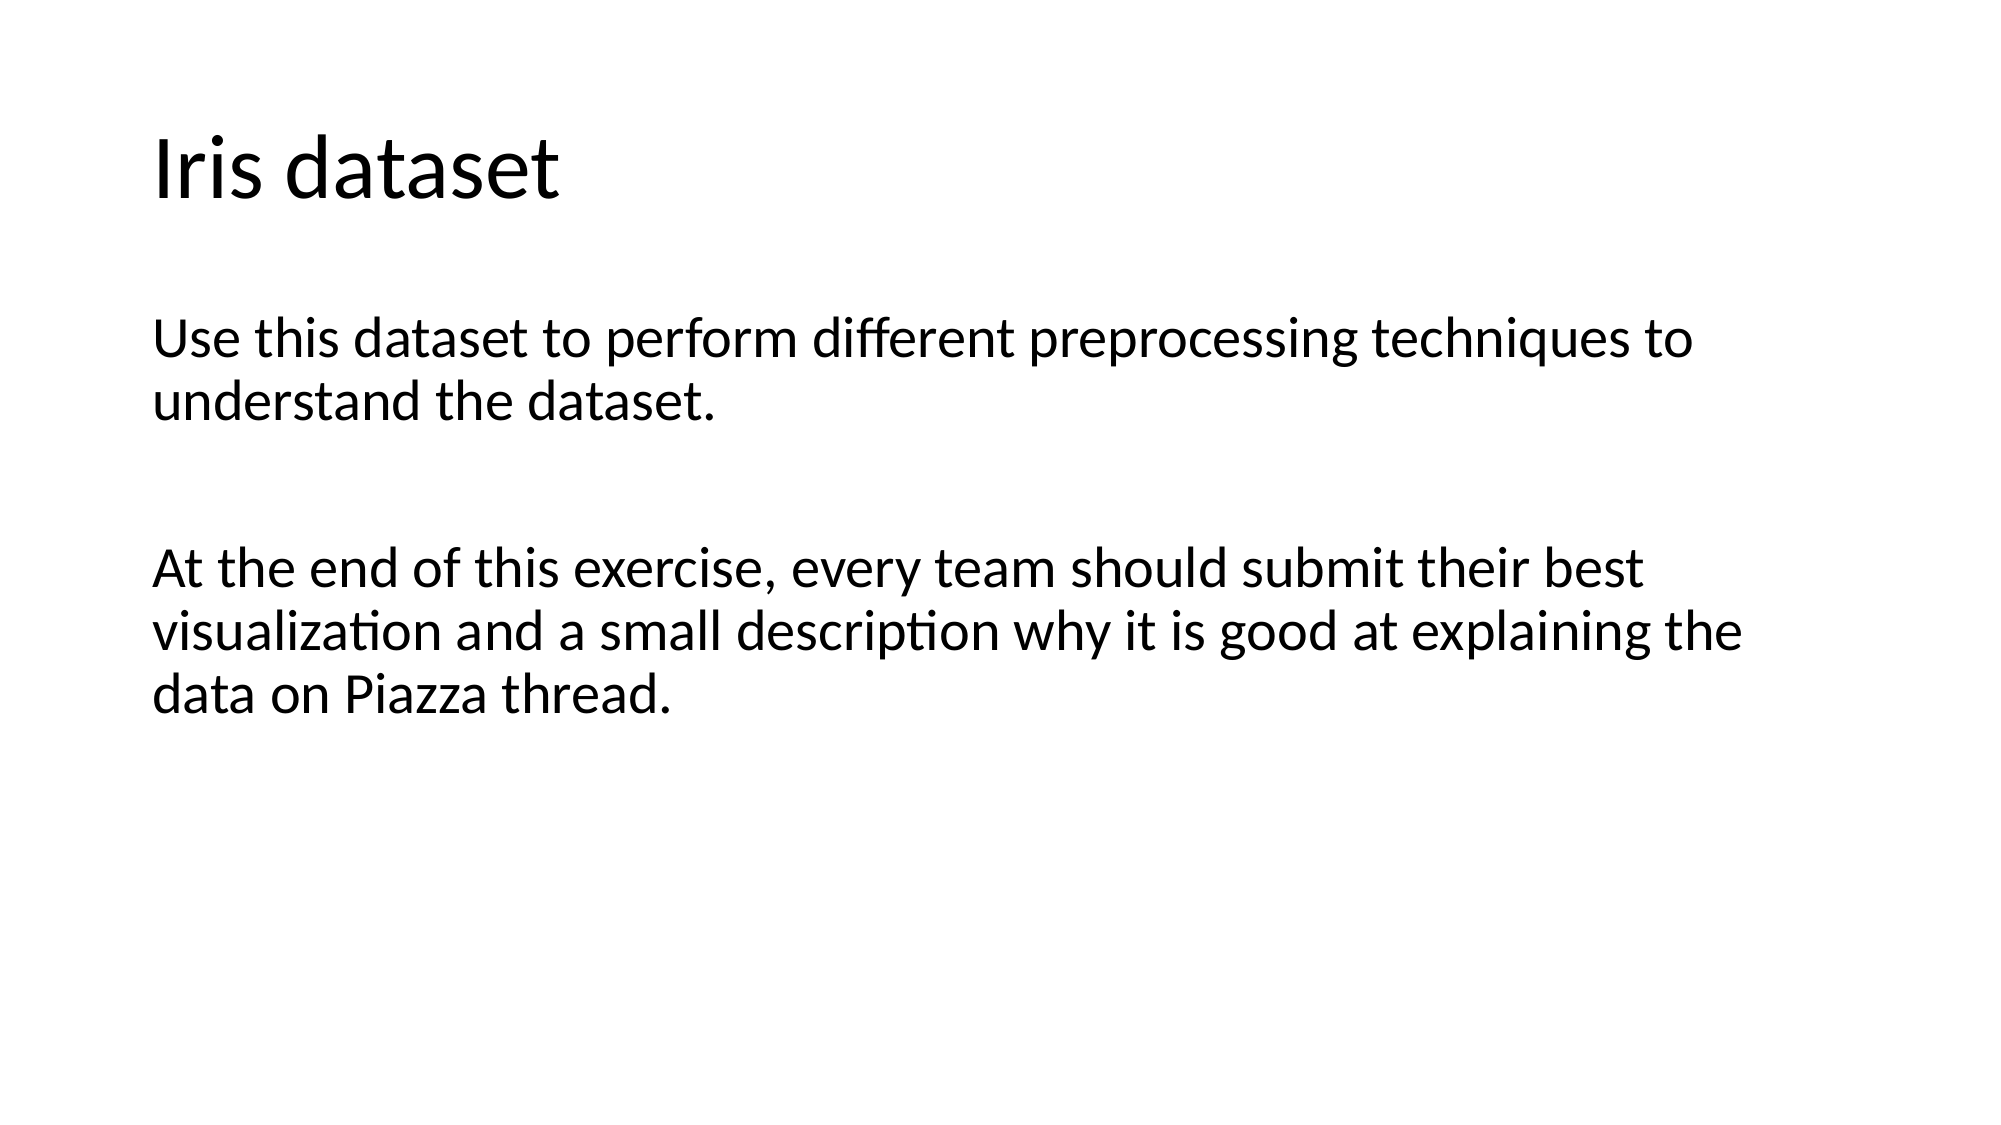

# Iris dataset
Use this dataset to perform different preprocessing techniques to understand the dataset.

At the end of this exercise, every team should submit their best visualization and a small description why it is good at explaining the data on Piazza thread.